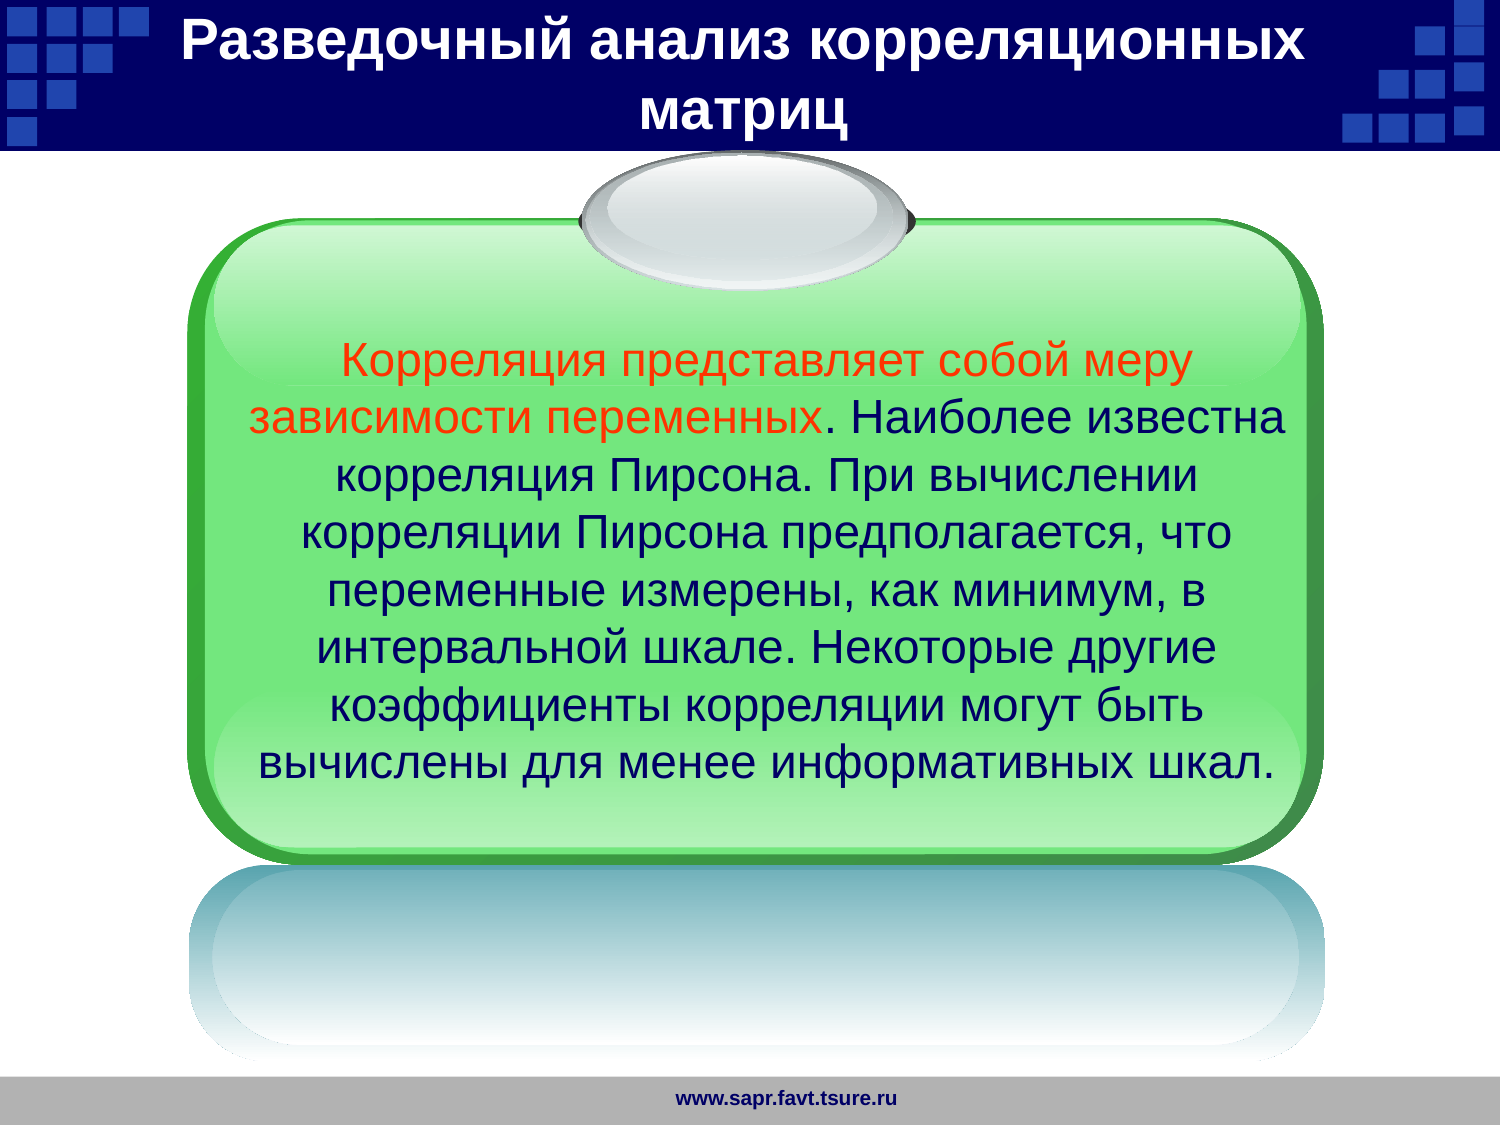

Разведочный анализ корреляционных матриц

Корреляция представляет собой меру зависимости переменных. Наиболее известна корреляция Пирсона. При вычислении корреляции Пирсона предполагается, что переменные измерены, как минимум, в интервальной шкале. Некоторые другие коэффициенты корреляции могут быть вычислены для менее информативных шкал.

www.sapr.favt.tsure.ru